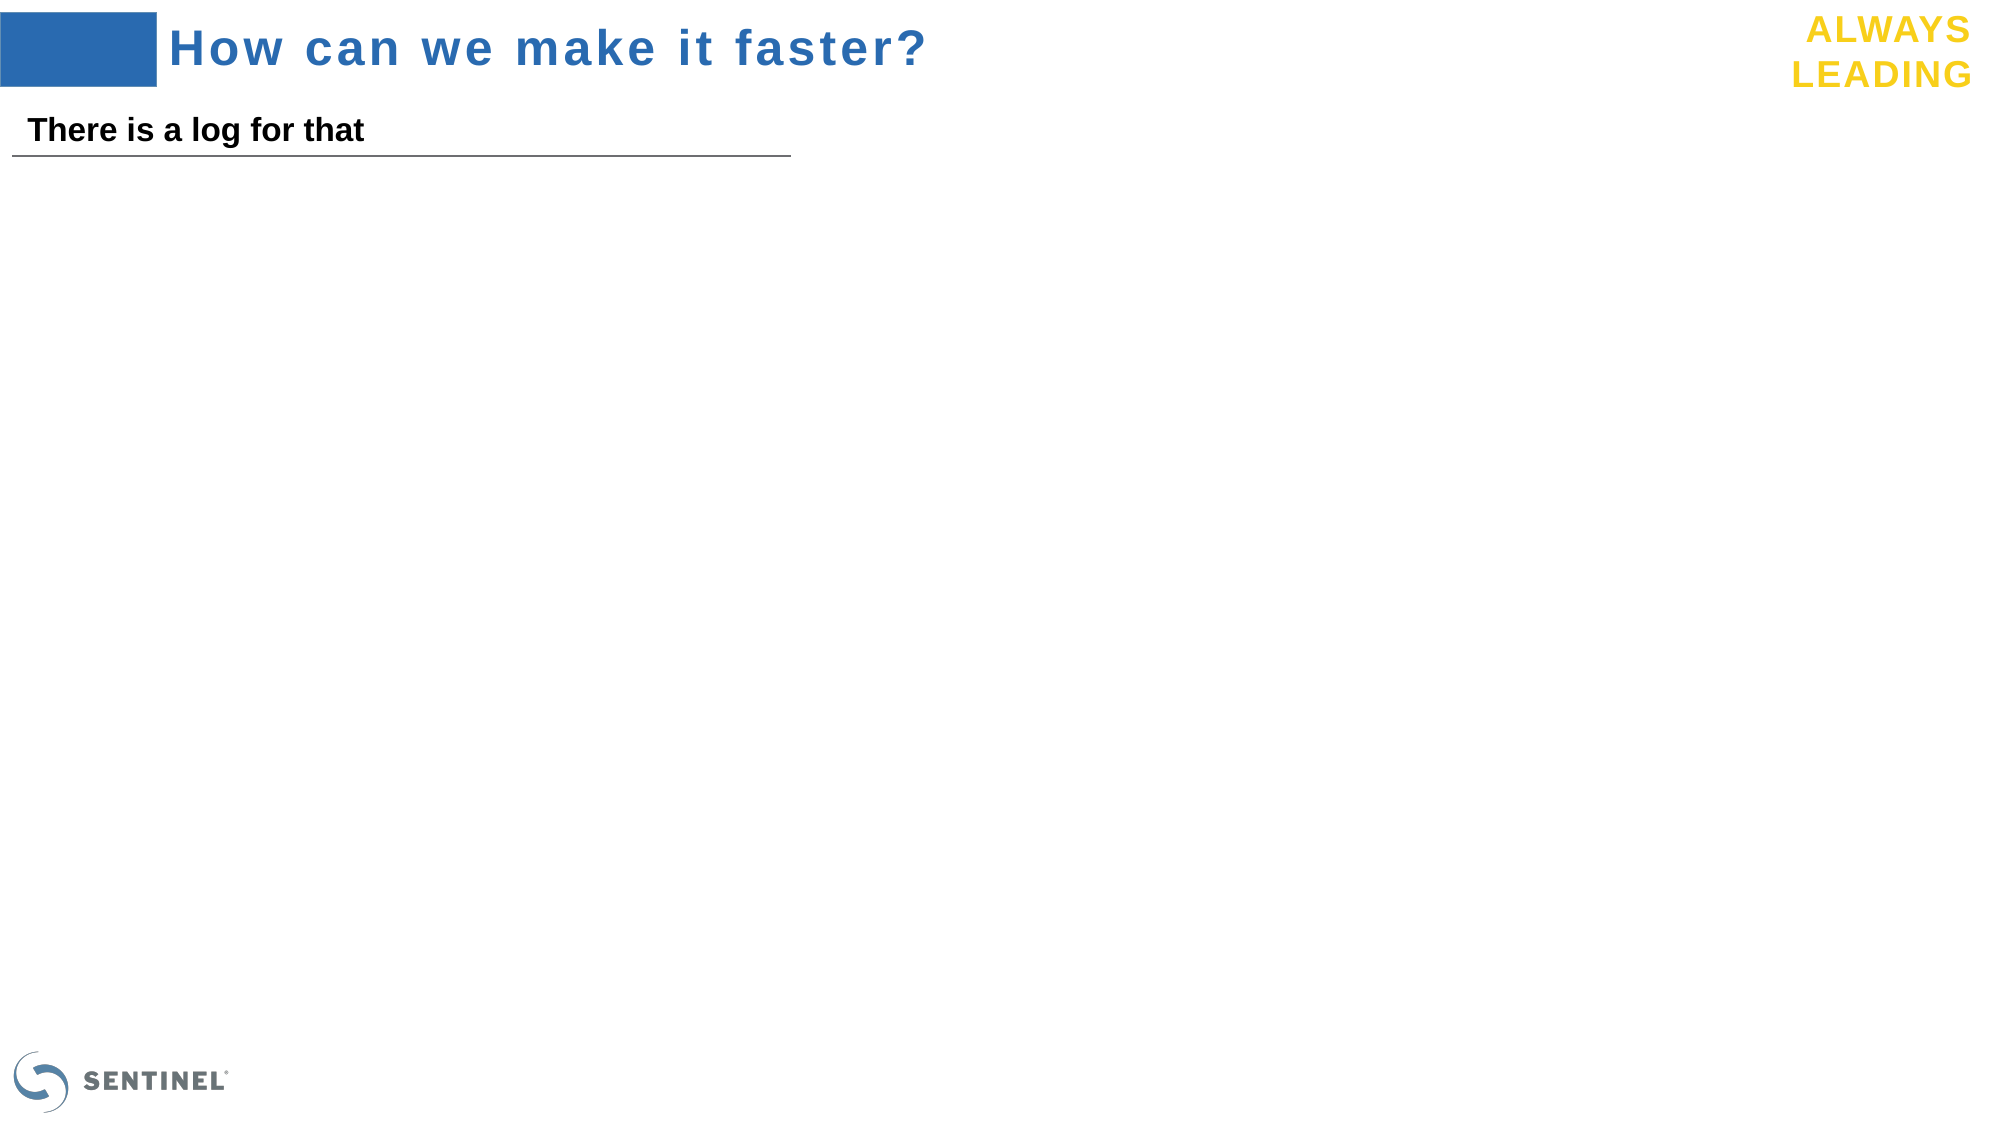

# How can we make it faster?
There is a log for that